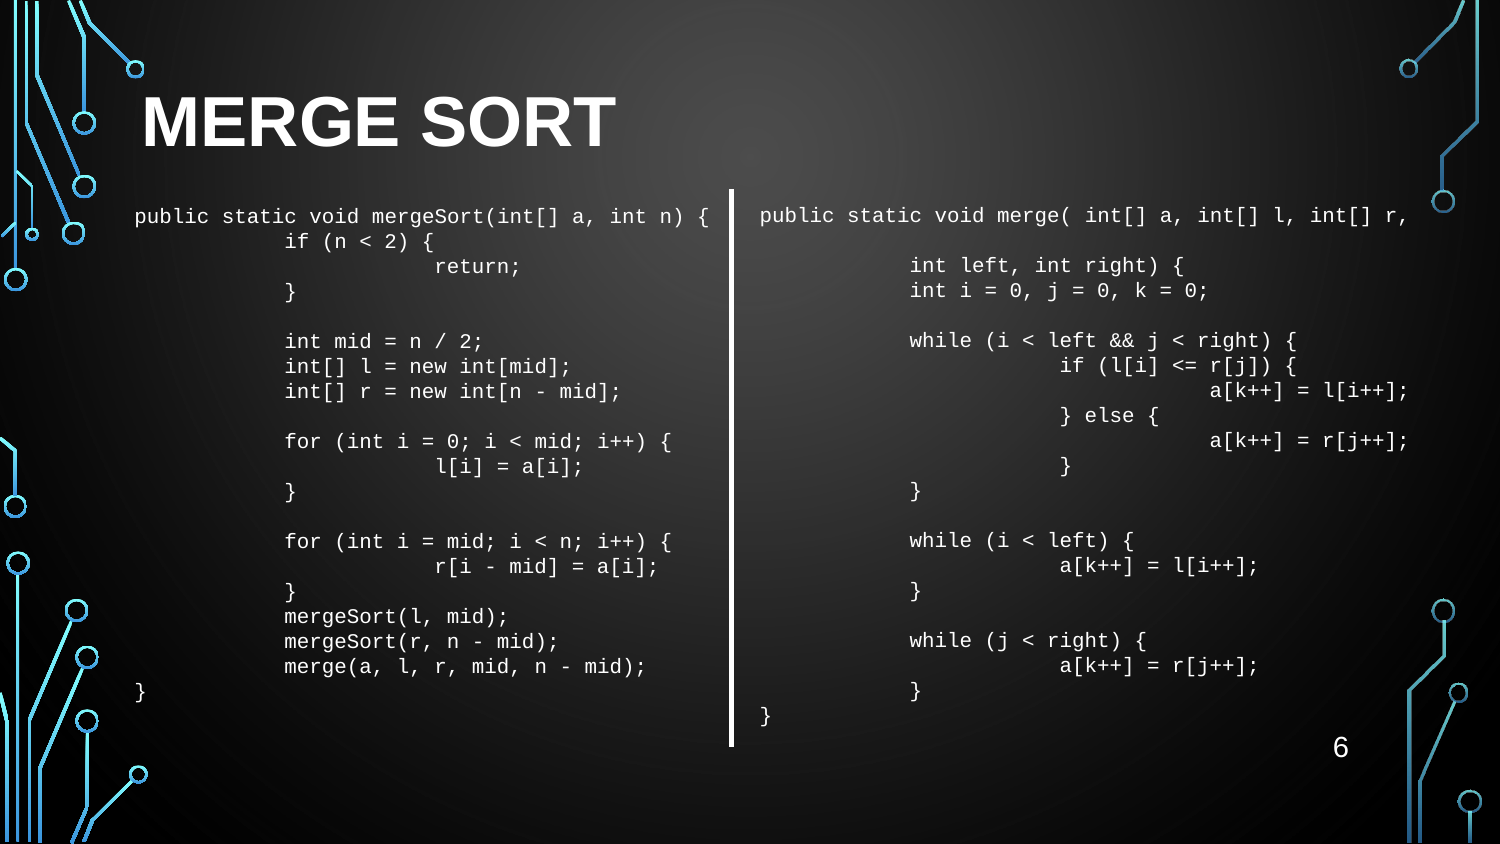

MERGE SORT
public static void merge( int[] a, int[] l, int[] r, 					int left, int right) {
	int i = 0, j = 0, k = 0;

	while (i < left && j < right) {
		if (l[i] <= r[j]) {
			a[k++] = l[i++];
		} else {
			a[k++] = r[j++];
		}
	}

	while (i < left) {
		a[k++] = l[i++];
	}

	while (j < right) {
		a[k++] = r[j++];
	}
}
public static void mergeSort(int[] a, int n) {
	if (n < 2) {
		return;
	}

	int mid = n / 2;
	int[] l = new int[mid];
	int[] r = new int[n - mid];

	for (int i = 0; i < mid; i++) {
		l[i] = a[i];
	}

	for (int i = mid; i < n; i++) {
		r[i - mid] = a[i];
	}
	mergeSort(l, mid);
	mergeSort(r, n - mid);
	merge(a, l, r, mid, n - mid);
}
6